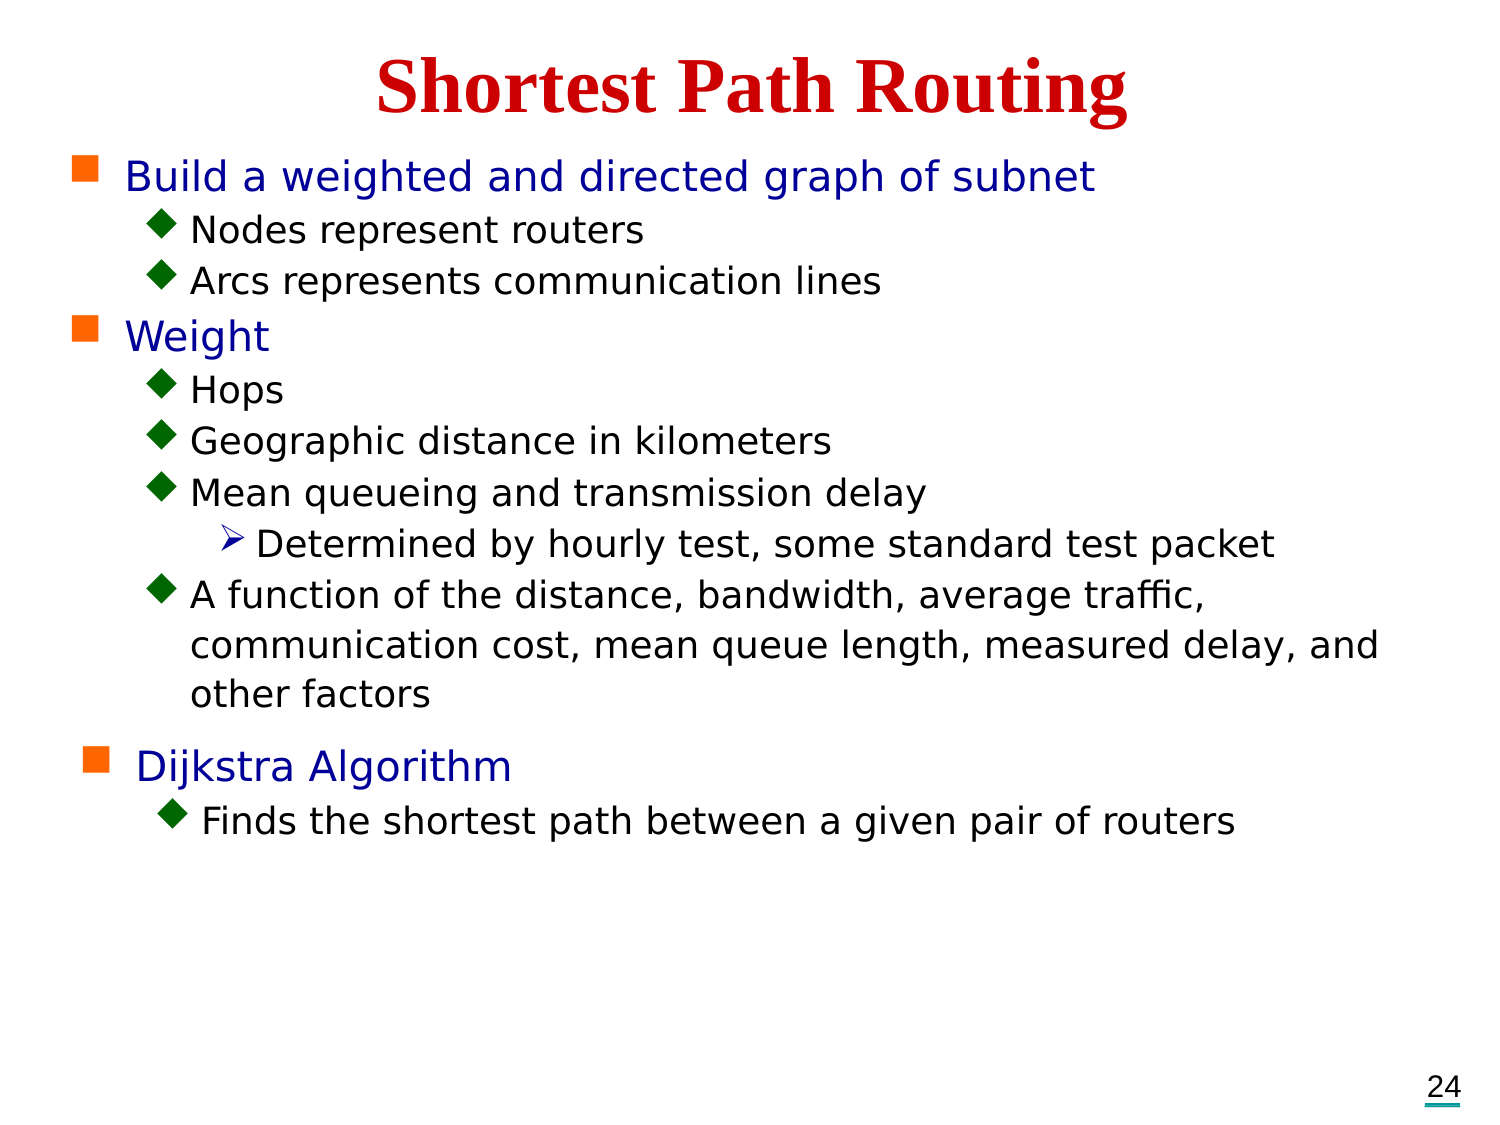

# Shortest Path Routing
Build a weighted and directed graph of subnet
Nodes represent routers
Arcs represents communication lines
Weight
Hops
Geographic distance in kilometers
Mean queueing and transmission delay
Determined by hourly test, some standard test packet
A function of the distance, bandwidth, average traffic, communication cost, mean queue length, measured delay, and other factors

Dijkstra Algorithm
Finds the shortest path between a given pair of routers